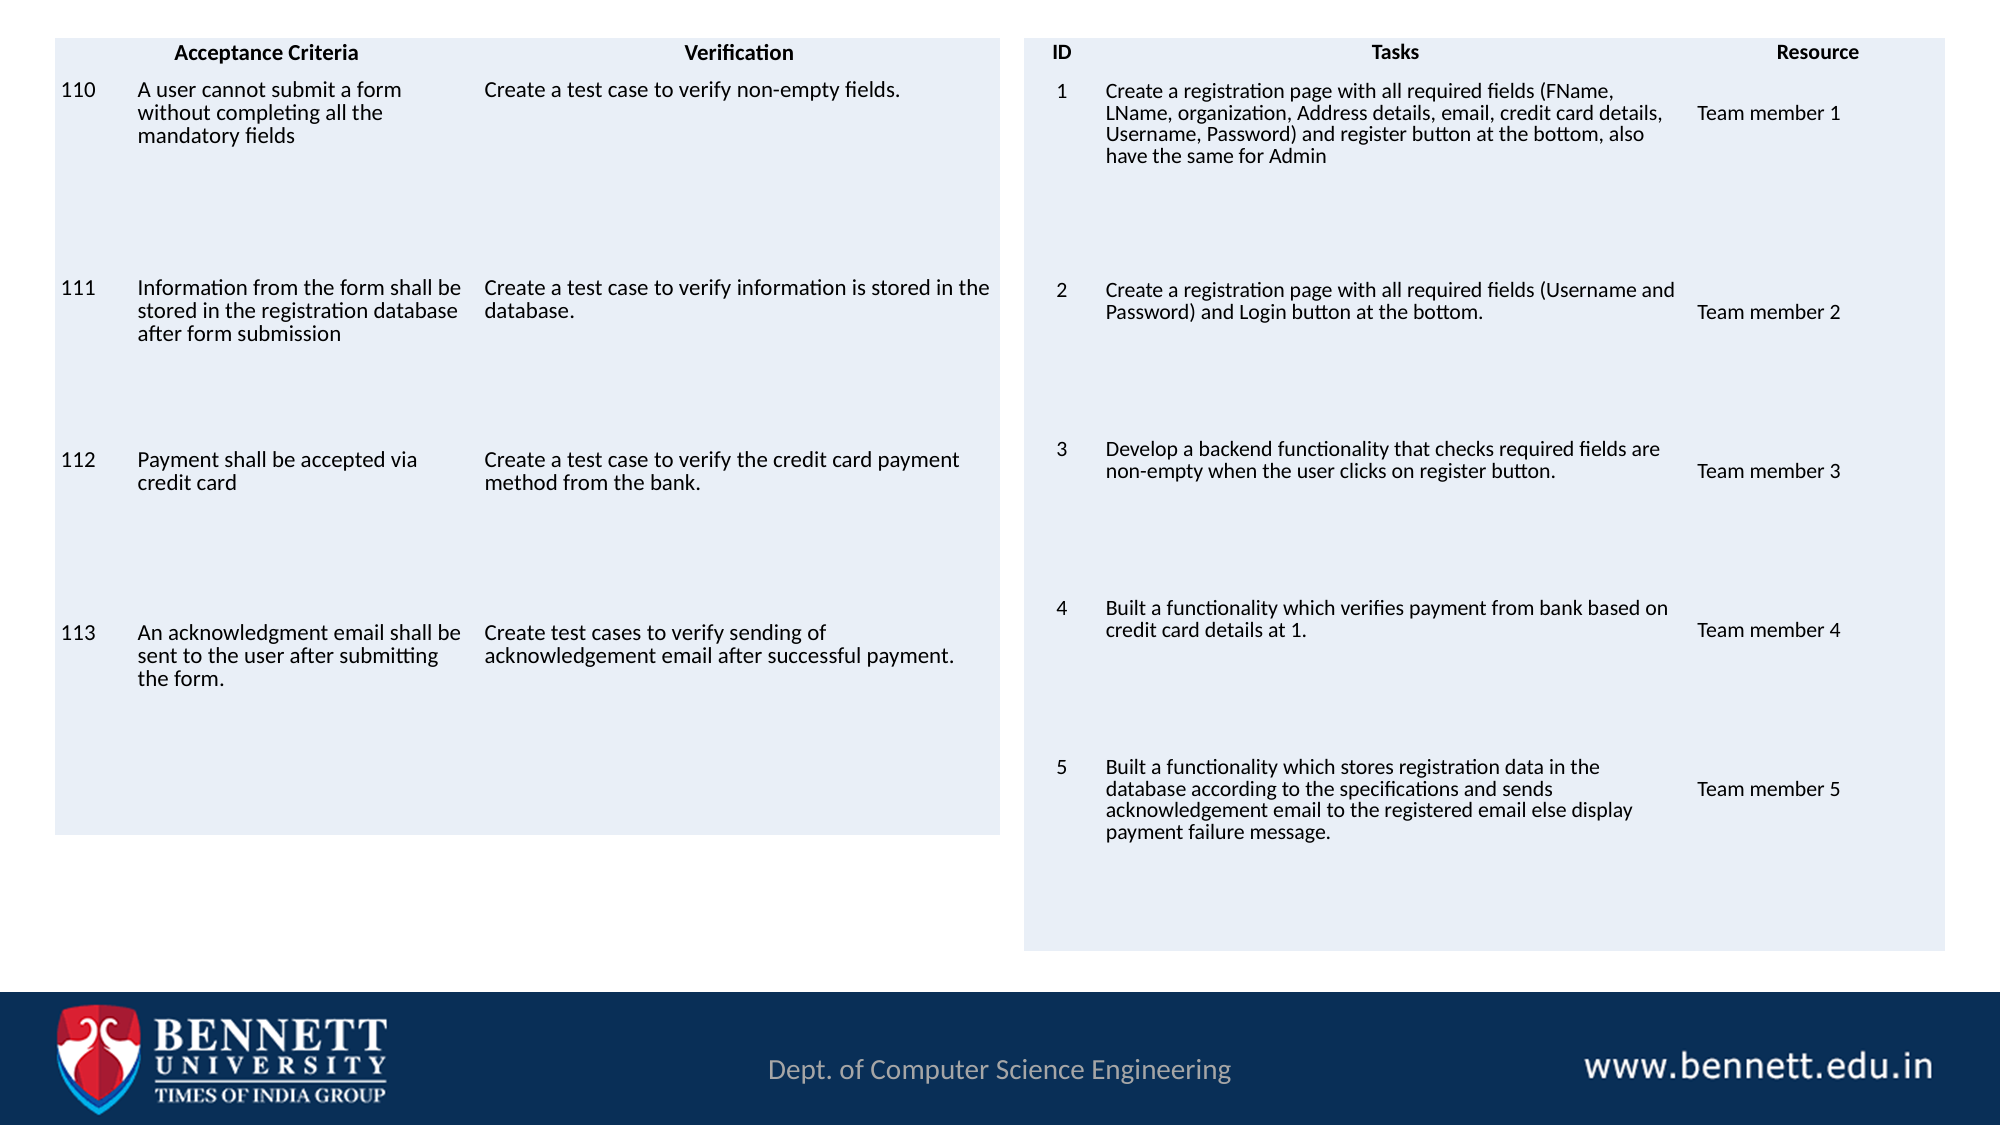

| ID | Tasks | Resource |
| --- | --- | --- |
| 1 | Create a registration page with all required fields (FName, LName, organization, Address details, email, credit card details, Username, Password) and register button at the bottom, also have the same for Admin | Team member 1 |
| 2 | Create a registration page with all required fields (Username and Password) and Login button at the bottom. | Team member 2 |
| 3 | Develop a backend functionality that checks required fields are non-empty when the user clicks on register button. | Team member 3 |
| 4 | Built a functionality which verifies payment from bank based on credit card details at 1. | Team member 4 |
| 5 | Built a functionality which stores registration data in the database according to the specifications and sends acknowledgement email to the registered email else display payment failure message. | Team member 5 |
| Acceptance Criteria |  | Verification |
| --- | --- | --- |
| 110 | A user cannot submit a form without completing all the mandatory fields | Create a test case to verify non-empty fields. |
| 111 | Information from the form shall be stored in the registration database after form submission | Create a test case to verify information is stored in the database. |
| 112 | Payment shall be accepted via credit card | Create a test case to verify the credit card payment method from the bank. |
| 113 | An acknowledgment email shall be sent to the user after submitting the form. | Create test cases to verify sending of acknowledgement email after successful payment. |